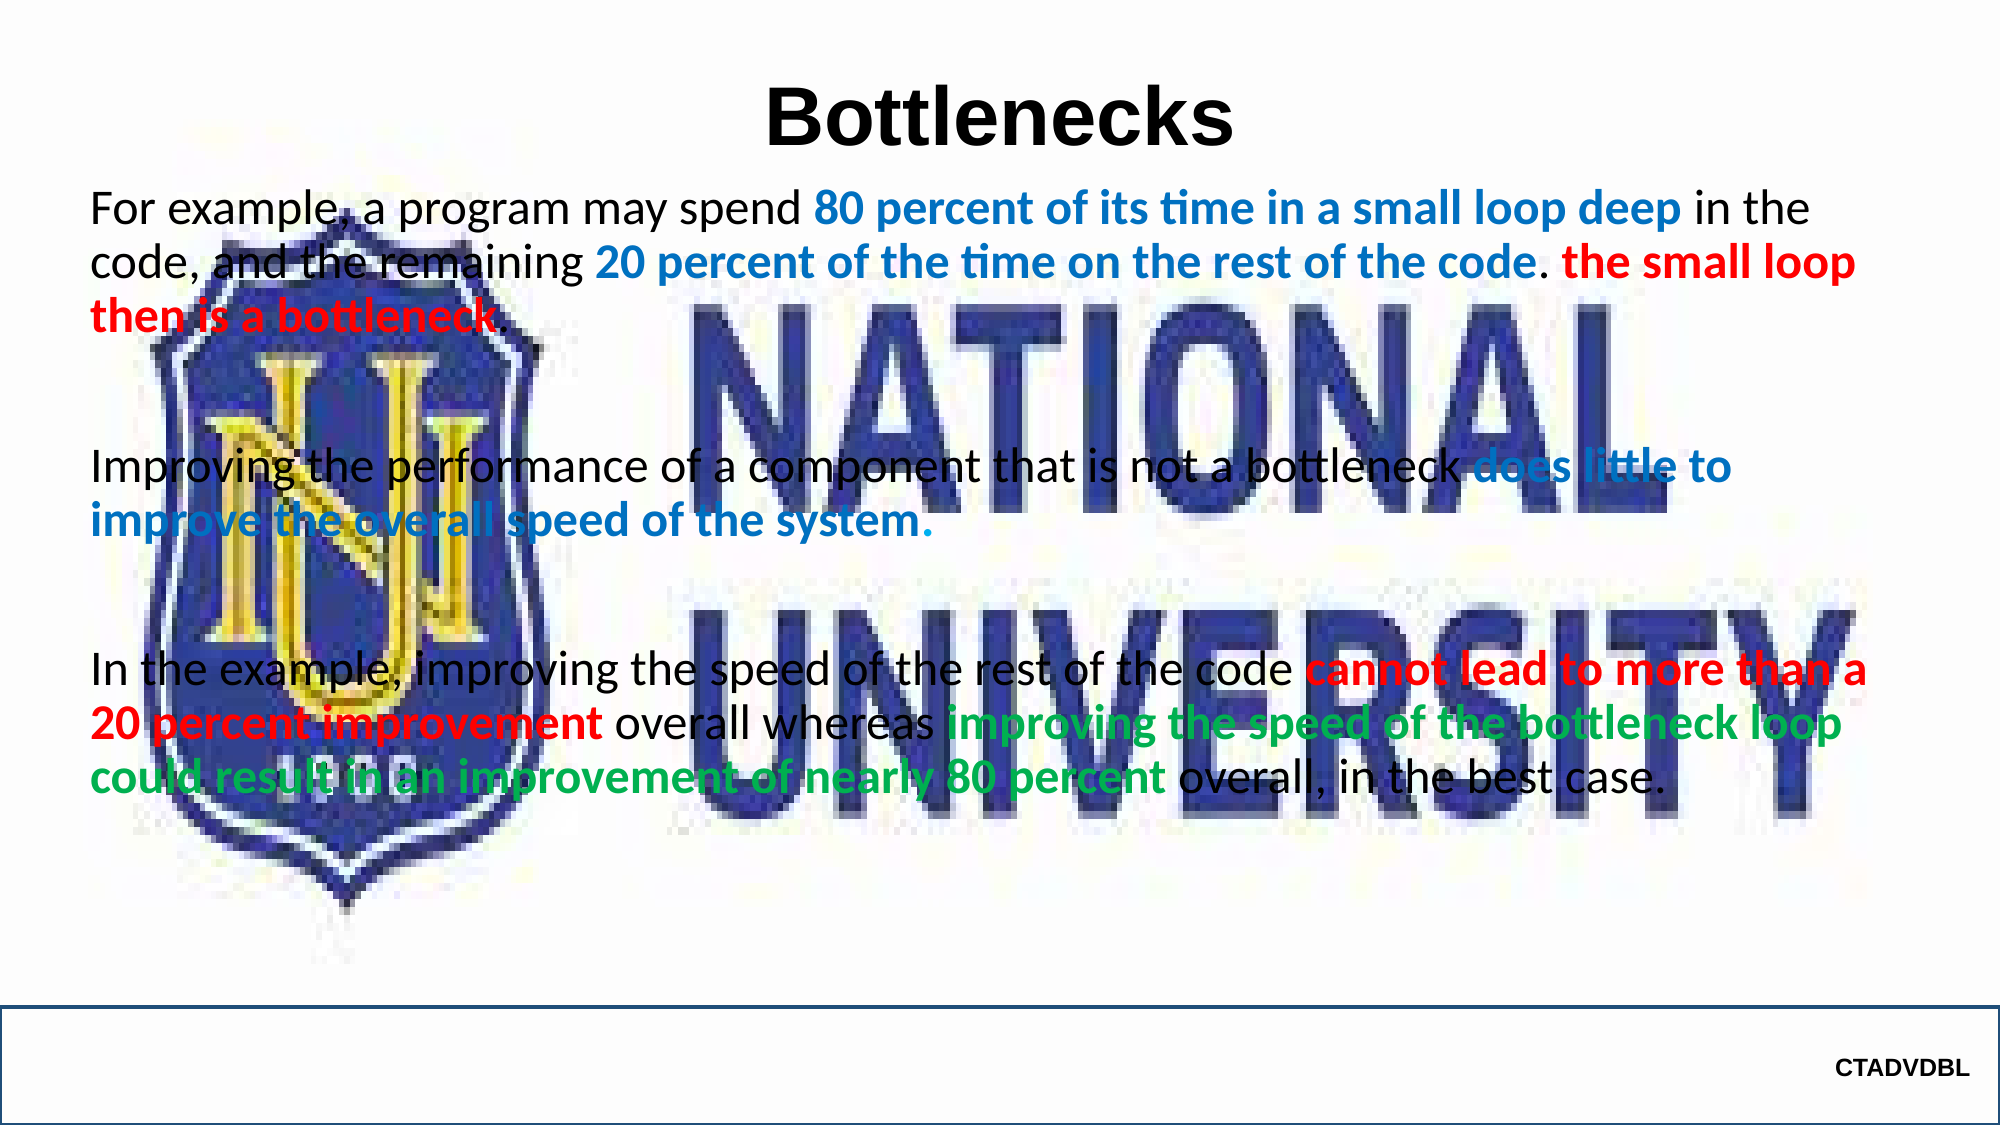

# Bottlenecks
For example, a program may spend 80 percent of its time in a small loop deep in the code, and the remaining 20 percent of the time on the rest of the code. the small loop then is a bottleneck.

Improving the performance of a component that is not a bottleneck does little to improve the overall speed of the system.

In the example, improving the speed of the rest of the code cannot lead to more than a 20 percent improvement overall whereas improving the speed of the bottleneck loop could result in an improvement of nearly 80 percent overall, in the best case.
CTADVDBL